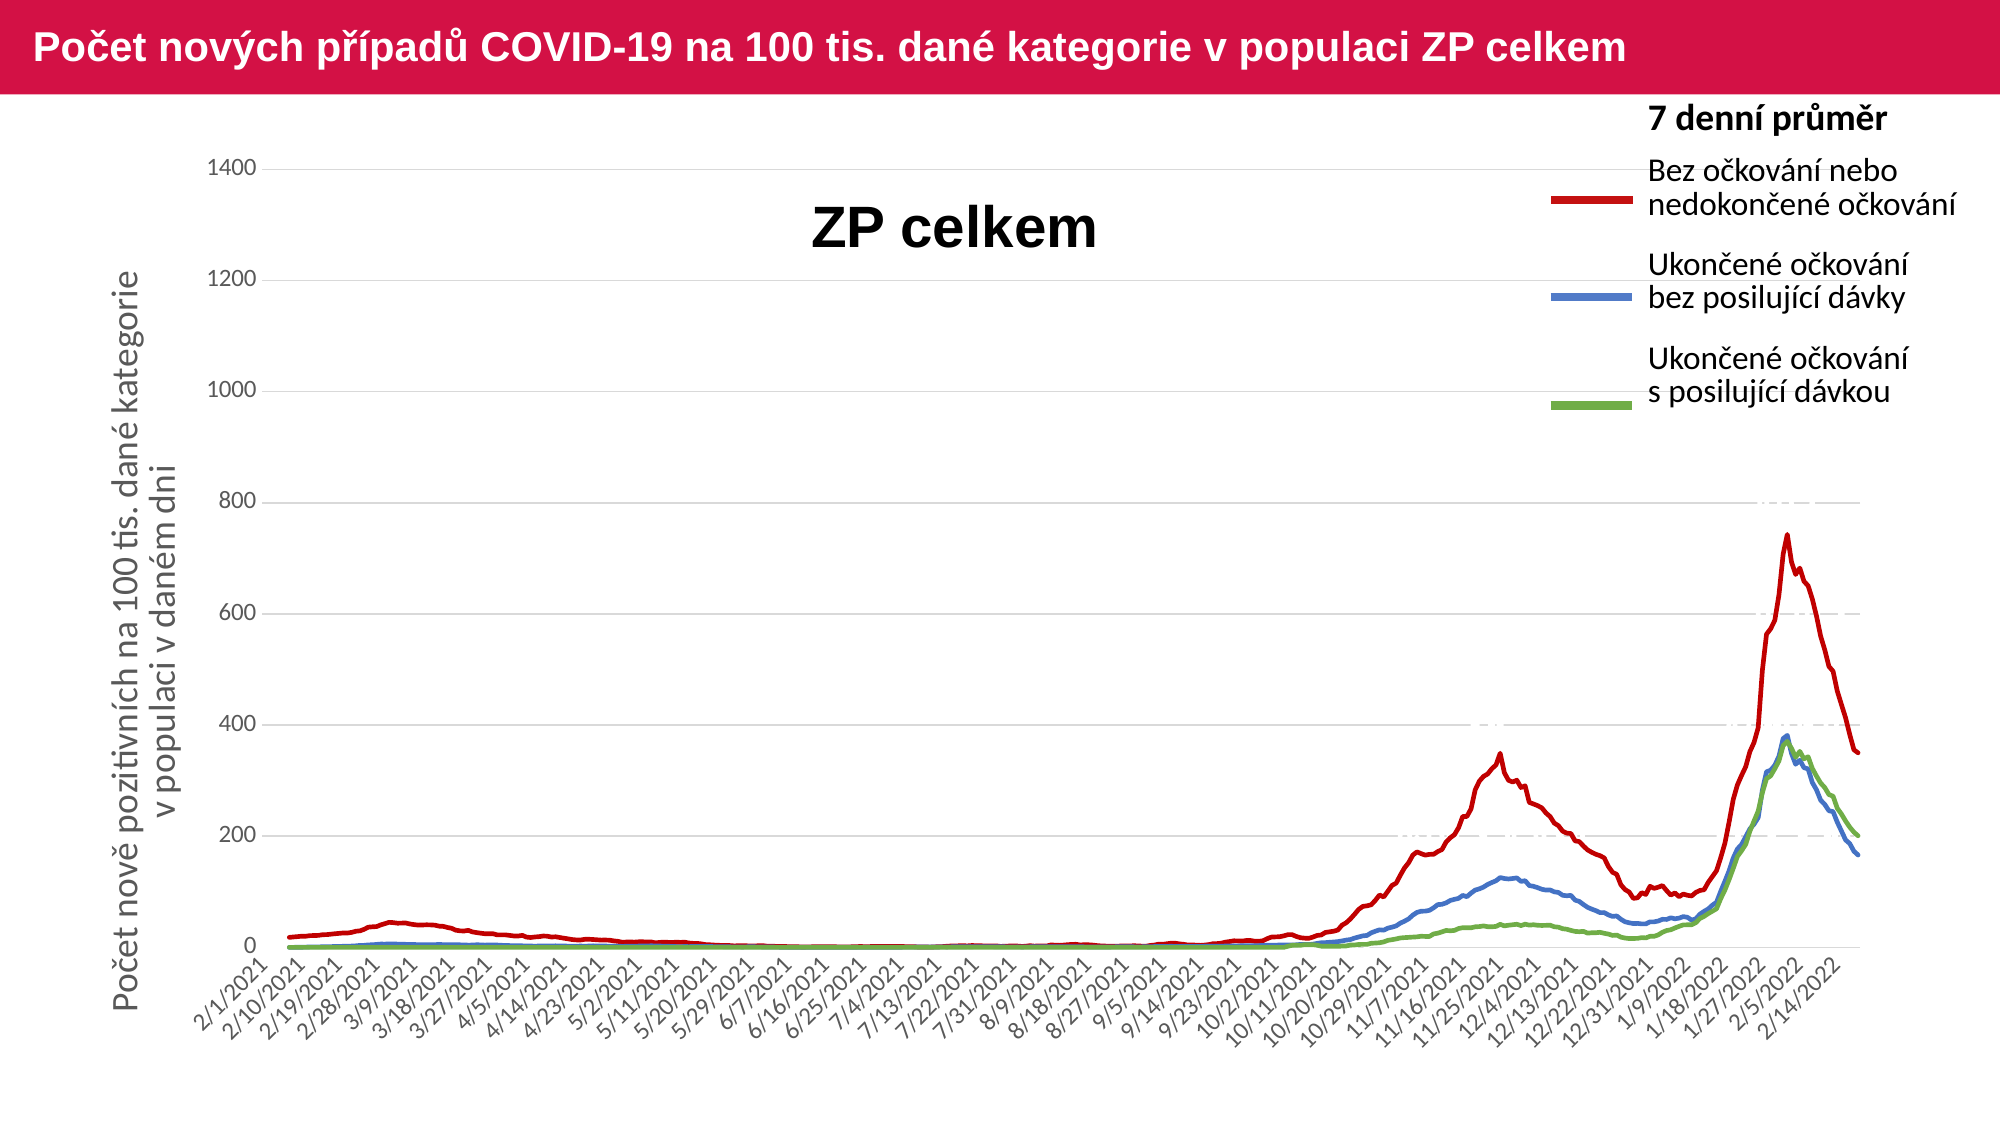

# Počet nových případů COVID-19 na 100 tis. dané kategorie v populaci ZP celkem
| 7 denní průměr |
| --- |
| Bez očkování nebo nedokončené očkování |
| Ukončené očkování bez posilující dávky |
| Ukončené očkování s posilující dávkou |

### Chart

| Category | Bez očkování | Ukončené očkování - bez posilující dávky | Ukončené očkování - s posilující dávkou |
|---|---|---|---|
| 44228 | 18.539423053154 | 0.0 | 0.0 |
| 44229 | 26.587458197453 | 0.0 | 0.0 |
| 44230 | 22.196442705955 | 0.0 | 0.0 |
| 44231 | 22.320394523501 | 0.0 | 0.0 |
| 44232 | 19.436345966958 | 0.0 | 0.0 |
| 44233 | 11.021666051996 | 0.0 | 0.0 |
| 44234 | 5.103103962985 | 0.0 | 0.0 |
| 44235 | 23.646557061291 | 0.0 | 0.0 |
| 44236 | 30.98609989744 | 0.817501062751 | 0.0 |
| 44237 | 27.524483471991 | 0.817531137717 | 0.0 |
| 44238 | 22.658986780747 | 1.226336809316 | 0.0 |
| 44239 | 26.966083176418 | 2.452763856071 | 0.0 |
| 44240 | 11.190637166903 | 0.40880734545 | 0.0 |
| 44241 | 7.948791082391 | 0.0 | 0.0 |
| 44242 | 31.607530254632 | 1.226507275232 | 0.0 |
| 44243 | 32.567985670086 | 2.453094783493 | 0.0 |
| 44244 | 32.498692435421 | 0.817728350641 | 0.0 |
| 44245 | 28.831435700656 | 4.088775493515 | 0.0 |
| 44246 | 31.222579308043 | 2.862236469799 | 0.0 |
| 44247 | 16.214813853936 | 1.635623888286 | 0.0 |
| 44248 | 7.59313797274 | 0.408919348836 | 0.0 |
| 44249 | 40.004667211174 | 3.680409588693 | 0.0 |
| 44250 | 46.507670929869 | 5.725268883163 | 0.0 |
| 44251 | 37.592680415948 | 5.725479611158 | 0.0 |
| 44252 | 48.312309622987 | 4.907714518246 | 0.0 |
| 44253 | 58.148945226091 | 8.588781415512 | 0.0 |
| 44254 | 20.428149990687 | 3.681041816635 | 0.0 |
| 44255 | 10.22089150223 | 4.499198324662 | 0.0 |
| 44256 | 62.075890819462 | 8.179825278932 | 0.0 |
| 44257 | 62.066761712796 | 5.3165602673 | 0.0 |
| 44258 | 53.882981029474 | 7.769848896885 | 0.0 |
| 44259 | 44.363909022744 | 4.49789212419 | 0.0 |
| 44260 | 51.013660324598 | 6.54171981814 | 0.0 |
| 44261 | 22.052244918532 | 3.679356357927 | 0.0 |
| 44262 | 10.715681454307 | 1.635109061774 | 0.0 |
| 44263 | 50.076064908722 | 5.722320319141 | 0.0 |
| 44264 | 53.604247498468 | 6.947821857847 | 0.0 |
| 44265 | 48.112081906008 | 2.451931918023 | 0.0 |
| 44266 | 45.797292154472 | 6.129228657004 | 0.0 |
| 44267 | 53.237073778793 | 6.537202812631 | 0.0 |
| 44268 | 20.777736655173 | 2.859745809451 | 0.0 |
| 44269 | 7.792561999571 | 3.267947157294 | 0.0 |
| 44270 | 37.143713589386 | 8.169067010856 | 0.0 |
| 44271 | 51.679924638894 | 4.492546457014 | 0.0 |
| 44272 | 33.508981721178 | 3.266986286825 | 0.0 |
| 44273 | 35.617938249048 | 5.308310773012 | 0.0 |
| 44274 | 29.854707092151 | 6.12437378278 | 0.0 |
| 44275 | 11.942041292925 | 1.224754742862 | 0.0 |
| 44276 | 5.971535679925 | 1.632846336913 | 0.0 |
| 44277 | 45.359036787512 | 5.714402334741 | 0.0 |
| 44278 | 32.176973353443 | 5.713819280058 | 0.0 |
| 44279 | 24.942362918121 | 6.529439610845 | 0.0 |
| 44280 | 27.87200630859 | 4.080500106093 | 0.0 |
| 44281 | 23.335140662855 | 3.264080426941 | 0.0 |
| 44282 | 10.992710458876 | 3.263747516492 | 0.0 |
| 44283 | 6.192078267869 | 1.631713993171 | 0.0 |
| 44284 | 31.253038489853 | 4.07888564844 | 0.0 |
| 44285 | 32.952625342672 | 2.447091835278 | 0.0 |
| 44286 | 24.102705883186 | 4.893684699894 | 0.0 |
| 44287 | 20.794343938448 | 2.038661170436 | 0.0 |
| 44288 | 16.744443392861 | 1.222967326389 | 0.0 |
| 44289 | 10.206238928053 | 3.668214109581 | 0.0 |
| 44290 | 14.592575297688 | 0.407504604802 | 0.0 |
| 44291 | 9.595370602736 | 1.222284694551 | 0.0 |
| 44292 | 27.637928201144 | 3.258815094831 | 0.0 |
| 44293 | 31.029576484121 | 2.850940606761 | 0.0 |
| 44294 | 24.561161128892 | 4.072009414485 | 0.0 |
| 44295 | 24.997070655782 | 2.035623409669 | 0.0 |
| 44296 | 7.830853563038 | 2.035242254885 | 0.0 |
| 44297 | 3.919877699815 | 0.813947809666 | 0.0 |
| 44298 | 12.707691330177 | 3.66207957292 | 0.0 |
| 44299 | 18.518667622122 | 2.034107921629 | 0.0 |
| 44300 | 22.062067951169 | 2.033735606236 | 0.0 |
| 44301 | 16.641981061425 | 2.440026189614 | 0.0 |
| 44302 | 15.902376149783 | 2.032974852101 | 0.0 |
| 44303 | 3.360356197756 | 2.439113626108 | 0.0 |
| 44304 | 3.369073588989 | 1.62577834138 | 0.0 |
| 44305 | 21.100251514998 | 2.844580261863 | 0.0 |
| 44306 | 18.905378580206 | 2.844048625105 | 0.0 |
| 44307 | 19.155753691836 | 4.874620693577 | 0.0 |
| 44308 | 13.264358668258 | 1.624569996629 | 0.0 |
| 44309 | 11.696222120255 | 2.030333177674 | 0.0 |
| 44310 | 4.526689360469 | 0.405990800248 | 0.0 |
| 44311 | 0.907993062932 | 0.405916640958 | 0.0 |
| 44312 | 11.920481220657 | 2.840886031769 | 0.0 |
| 44313 | 13.911043513744 | 2.840355774849 | 0.0 |
| 44314 | 7.507859790718 | 1.217073101467 | 0.0 |
| 44315 | 16.12979742872 | 4.056153387496 | 0.0 |
| 44316 | 11.538239649237 | 2.43323803151 | 0.0 |
| 44317 | 3.854010097506 | 0.810974101542 | 0.0 |
| 44318 | 4.828165586766 | 1.62203370586 | 0.0 |
| 44319 | 11.66883836714 | 2.838720142747 | 0.0 |
| 44320 | 11.746625292442 | 4.461081122732 | 0.0 |
| 44321 | 7.876574084102 | 3.244606855043 | 0.0 |
| 44322 | 4.954615720004 | 1.216791725816 | 0.0 |
| 44323 | 16.943409013893 | 1.622481098095 | 0.0 |
| 44324 | 7.986423080762 | 0.0 | 0.0 |
| 44325 | 1.999840012798 | 0.0 | 0.0 |
| 44326 | 9.027171787079 | 2.02843048163 | 0.0 |
| 44327 | 16.113276332618 | 1.217122479035 | 0.0 |
| 44328 | 5.061343483014 | 2.434383228722 | 0.0 |
| 44329 | 8.133718329334 | 2.434511636965 | 0.0 |
| 44330 | 6.126887847317 | 0.811549979305 | 0.0 |
| 44331 | 4.087430130491 | 0.811592791432 | 0.0 |
| 44332 | 1.022599447796 | 0.405819450926 | 0.0 |
| 44333 | 3.07509379036 | 3.24672689345 | 0.0 |
| 44334 | 7.190254124124 | 1.217591765832 | 0.0 |
| 44335 | 3.089725632363 | 1.217656012176 | 0.0 |
| 44336 | 4.132572939912 | 1.623633610839 | 0.0 |
| 44337 | 4.148861137617 | 0.405929822852 | 0.0 |
| 44338 | 1.037667323855 | 0.405951245255 | 0.0 |
| 44339 | 1.038820730706 | 0.0 | 0.0 |
| 44340 | 1.041081058571 | 1.217987235493 | 0.0 |
| 44341 | 3.129727192113 | 0.812037646065 | 0.0 |
| 44342 | 7.328461651207 | 0.812080509661 | 0.0 |
| 44343 | 2.101193477895 | 1.218190013278 | 0.0 |
| 44344 | 3.163088861709 | 1.624339097029 | 0.0 |
| 44345 | 0.0 | 0.406107862248 | 0.0 |
| 44346 | 1.060265490478 | 0.0 | 0.0 |
| 44347 | 4.257402558698 | 0.812301493822 | 0.0 |
| 44348 | 2.145071162735 | 0.0 | 0.0 |
| 44349 | 0.0 | 0.0 | 0.0 |
| 44350 | 4.361336749713 | 1.218526476549 | 0.0 |
| 44351 | 0.0 | 0.0 | 0.0 |
| 44352 | 0.0 | 0.0 | 0.0 |
| 44353 | 1.103582227911 | 0.0 | 0.0 |
| 44354 | 0.0 | 0.406208490569 | 0.0 |
| 44355 | 1.119632760454 | 0.40621509089 | 0.0 |
| 44356 | 1.127395715896 | 0.0 | 0.0 |
| 44357 | 1.137837653323 | 0.0 | 0.0 |
| 44358 | None | None | 0.0 |
| 44359 | 1.153708596282 | 0.406248095712 | 0.0 |
| 44360 | 1.156911970568 | 0.406256347755 | 0.0 |
| 44361 | 1.164117249889 | 0.0 | 0.0 |
| 44362 | None | None | 0.0 |
| 44363 | 0.0 | 0.0 | 0.0 |
| 44364 | 2.378121284185 | 0.0 | 0.0 |
| 44365 | 0.0 | 0.0 | 0.0 |
| 44366 | 0.0 | 0.406304216218 | 0.0 |
| 44367 | 1.205254911413 | 0.0 | 0.0 |
| 44368 | None | None | 0.0 |
| 44369 | 1.219214825652 | 0.0 | 0.0 |
| 44370 | 2.453716767473 | 0.0 | 0.0 |
| 44371 | 2.470721944952 | 0.0 | 0.0 |
| 44372 | None | None | 0.0 |
| 44373 | 1.249968750781 | 0.0 | 0.0 |
| 44374 | 1.251924834432 | 0.0 | 0.0 |
| 44375 | 0.0 | 0.406376865777 | 0.0 |
| 44376 | 3.801895878744 | 0.0 | 0.0 |
| 44377 | None | None | 0.0 |
| 44378 | 1.285198370368 | 0.406375214362 | 0.0 |
| 44379 | 1.295034836437 | 0.8126975871 | 0.0 |
| 44380 | None | None | 0.0 |
| 44381 | 1.300897619357 | 0.406297613001 | 0.0 |
| 44382 | 0.0 | 0.812542404556 | 0.0 |
| 44383 | 1.317071885783 | 0.0 | 0.0 |
| 44384 | 0.0 | 0.406220041271 | 0.0 |
| 44385 | 0.0 | 1.624774562529 | 0.0 |
| 44386 | 0.0 | 0.406167243424 | 0.0 |
| 44387 | 1.349418400669 | 0.0 | 0.0 |
| 44388 | 0.0 | 0.406116108595 | 0.0 |
| 44389 | 2.719978240174 | 1.624358885852 | 0.0 |
| 44390 | 4.108238387379 | 0.40606498664 | 0.0 |
| 44391 | 1.379576745854 | 1.624154424602 | 0.0 |
| 44392 | 4.171997552428 | 0.406012229088 | 0.0 |
| 44393 | 2.802494219855 | 2.029937518523 | 0.0 |
| 44394 | 1.404277429048 | 0.0 | 0.0 |
| 44395 | 2.812346199817 | 0.405934766283 | 0.0 |
| 44396 | 2.815949538184 | 2.029550251664 | 0.0 |
| 44397 | 2.820277797363 | 2.029418449849 | 0.0 |
| 44398 | 5.678511094391 | 0.81171466606 | 0.0 |
| 44399 | 2.856245180086 | 2.02916313254 | 0.0 |
| 44400 | 1.437235907901 | 1.217418828599 | 0.0 |
| 44401 | 0.0 | 0.405779929313 | 0.0 |
| 44402 | 1.442918157682 | 0.0 | 0.0 |
| 44403 | 4.354073235511 | 2.028644459771 | 0.0 |
| 44404 | 1.459300119662 | 1.217107665344 | 0.0 |
| 44405 | 0.0 | 0.811355734865 | 0.0 |
| 44406 | 5.914884807618 | 0.405651537216 | 0.0 |
| 44407 | 2.977652716363 | 0.811250420836 | 0.0 |
| 44408 | 1.491669028475 | 0.405598887036 | 0.0 |
| 44409 | 0.0 | 0.405616983994 | 0.0 |
| 44410 | 0.0 | 0.811270165134 | 0.0 |
| 44411 | 3.032968366139 | 1.622606148866 | 0.0 |
| 44412 | 7.636502481863 | 1.622678555491 | 0.0 |
| 44413 | 0.0 | 1.217058288978 | 0.0 |
| 44414 | 4.644466118619 | 0.811408402134 | 0.0 |
| 44415 | 1.55293971488 | 0.0 | 0.0 |
| 44416 | 0.0 | 0.811477538301 | 0.0 |
| 44417 | 12.5134911076 | 1.217265696641 | 0.0 |
| 44418 | 1.573588884168 | 0.811546686251 | 0.0 |
| 44419 | 4.75029293473 | 1.62316582262 | 0.0 |
| 44420 | 3.183496752833 | 0.811615845987 | 0.0 |
| 44421 | 9.602919287463 | 1.21747811583 | 0.0 |
| 44422 | 4.811933595316 | 0.405842508756 | 0.0 |
| 44423 | 1.606967812434 | 0.40586062746 | 0.0 |
| 44424 | 4.842458677685 | 1.217631301241 | 0.0 |
| 44425 | 3.244330532394 | 0.405895222207 | 0.0 |
| 44426 | 4.892607270414 | 0.0 | 0.0 |
| 44427 | 0.0 | 1.217789468556 | 0.0 |
| 44428 | 3.297989875171 | 0.405946301423 | 0.0 |
| 44429 | 0.0 | 0.405964429396 | 0.0 |
| 44430 | 0.0 | 0.811965117978 | 0.0 |
| 44431 | 3.332944489809 | 1.624002760804 | 0.0 |
| 44432 | 3.350252106471 | 1.218056469097 | 0.0 |
| 44433 | 3.371032715872 | 1.624141235321 | 0.0 |
| 44434 | 5.083711787433 | 0.406053444754 | 0.0 |
| 44435 | 1.705349681952 | 1.218209800091 | 0.0 |
| 44436 | 0.0 | 0.406088072381 | 0.0 |
| 44437 | 3.421025623481 | 0.0 | 0.0 |
| 44438 | 0.0 | 0.406122705914 | 0.0 |
| 44439 | 1.727921483247 | 2.436835200896 | 0.0 |
| 44440 | 3.474212656556 | 2.030514573003 | 0.0 |
| 44441 | 13.969163072517 | 1.624266542139 | 0.0 |
| 44442 | 7.031483467224 | 3.248242903604 | 0.0 |
| 44443 | 10.559476249978 | 1.217982290537 | 0.0 |
| 44444 | 1.761493746697 | 0.811915674438 | 0.0 |
| 44445 | 7.081275337688 | 1.217764752205 | 0.0 |
| 44446 | 8.892050506846 | 2.841185829788 | 0.0 |
| 44447 | 1.785841845846 | 0.40584745006 | 0.0 |
| 44448 | 5.37846462763 | 1.623251453824 | 0.0 |
| 44449 | 1.80043930719 | 1.623106544771 | 0.0 |
| 44450 | 1.801671951571 | 1.217221246191 | 0.0 |
| 44451 | 3.605682555707 | 1.217112603201 | 0.0 |
| 44452 | 3.614610254649 | 2.839664432797 | 0.0 |
| 44453 | 7.249003262051 | 2.433780878594 | 0.0 |
| 44454 | 5.447414294015 | 2.027977984271 | 0.0 |
| 44455 | 10.919017288444 | 4.055594083699 | 0.0 |
| 44456 | 12.767897856817 | 1.216579546053 | 0.0 |
| 44457 | 3.648636322174 | 1.216471017578 | 0.0 |
| 44458 | 9.120758847136 | 1.621810102255 | 0.0 |
| 44459 | 16.450374702979 | 3.246621484517 | 0.0 |
| 44460 | 14.644236577641 | 4.062629496315 | 0.0 |
| 44461 | 14.666251122884 | 3.253275641911 | 0.0 |
| 44462 | 9.180376028202 | 3.25797899418 | 0.0 |
| 44463 | 11.03935530165 | 2.853788199993 | 0.0 |
| 44464 | 11.039152193111 | 1.223171765933 | 0.0 |
| 44465 | 9.198616528074 | 1.631081896622 | 0.0 |
| 44466 | 7.367432265669 | 5.311151784546 | 0.0 |
| 44467 | 12.912984928701 | 4.085701678406 | 0.0 |
| 44468 | 22.166395744052 | 4.097991164731 | 0.0 |
| 44469 | 35.151335750758 | 7.398577828928 | 0.0 |
| 44470 | 31.517668434128 | 1.653678400892 | 0.0 |
| 44471 | 12.982918189068 | 2.894667195977 | 0.0 |
| 44472 | 11.131931946789 | 4.135991397137 | 0.0 |
| 44473 | 18.589088205223 | 4.153099873745 | 0.0 |
| 44474 | 27.926200361178 | 5.006800904562 | 13.86962552011 |
| 44475 | 22.370947596055 | 5.45624719318 | 11.600928074245 |
| 44476 | 13.074581146453 | 8.438569324956 | 0.0 |
| 44477 | 14.97790758631 | 6.821776817044 | 0.0 |
| 44478 | 7.492320371619 | 2.560764815091 | 7.962417389919 |
| 44479 | 9.368734658696 | 2.134872718888 | 0.0 |
| 44480 | 33.779979732012 | 9.441735906063 | 0.0 |
| 44481 | 48.800630654303 | 14.245075736319 | 6.582845105654 |
| 44482 | 28.212458621727 | 13.898601018941 | 0.0 |
| 44483 | 45.20710505001 | 10.061110309138 | 0.0 |
| 44484 | 22.639800769753 | 11.04274425446 | 0.0 |
| 44485 | 15.098327860189 | 6.193046093957 | 4.814636494944 |
| 44486 | 24.540340544418 | 7.082936762655 | 0.0 |
| 44487 | 94.519745174767 | 17.816737042777 | 4.481893151667 |
| 44488 | 79.513829726813 | 25.109630440046 | 8.405833648552 |
| 44489 | 75.823634226788 | 20.346247925813 | 11.700924373025 |
| 44490 | 104.396021562523 | 28.775401142794 | 0.0 |
| 44491 | 83.674051535609 | 25.473340990774 | 6.474796853248 |
| 44492 | 53.265356592539 | 20.422182202996 | 6.380806533945 |
| 44493 | 32.345218615624 | 12.083188102707 | 0.0 |
| 44494 | 106.709350406829 | 50.170674068794 | 17.902965924688 |
| 44495 | 135.457407230754 | 45.443786982248 | 11.25777490079 |
| 44496 | 143.244585354673 | 38.426991118561 | 15.54847236259 |
| 44497 | 78.422371416001 | 24.060092486995 | 10.267467529133 |
| 44498 | 157.175442295528 | 50.556608818239 | 26.792673421667 |
| 44499 | 126.560432606569 | 33.111454128462 | 14.494854326714 |
| 44500 | 61.375580191031 | 28.286335749051 | 9.58979645657 |
| 44501 | 205.472875660105 | 85.063699435039 | 29.973254634326 |
| 44502 | 226.757369614512 | 69.993248878122 | 15.454926809882 |
| 44503 | 209.752530500712 | 66.776454521719 | 18.923067218939 |
| 44504 | 173.520735727919 | 71.33140059205 | 13.872924016013 |
| 44505 | 199.099221000135 | 85.701374857813 | 29.526832509042 |
| 44506 | 104.454803953807 | 47.920410448732 | 21.928221621226 |
| 44507 | 42.581194596059 | 29.215663769446 | 7.269687221707 |
| 44508 | 215.224725636948 | 94.742825862686 | 29.979719601446 |
| 44509 | 227.475988645642 | 102.04081632653 | 47.842802221272 |
| 44510 | 243.778765894375 | 107.51821089697 | 28.024133724572 |
| 44511 | 199.078772737918 | 75.024464499293 | 30.289021026957 |
| 44512 | 293.547818939705 | 103.021978021978 | 46.88657985087 |
| 44513 | 158.680405908396 | 78.821452757085 | 18.045384141114 |
| 44514 | 80.381124159429 | 43.356697776023 | 11.986455305504 |
| 44515 | 304.77613701162 | 107.075984706634 | 54.20530625998 |
| 44516 | 368.683582736933 | 139.208500241484 | 58.045700370926 |
| 44517 | 243.164699602633 | 91.099571832012 | 26.764710025496 |
| 44518 | 295.541098064106 | 120.272541030775 | 30.202770417759 |
| 44519 | 531.872509960159 | 141.566000760478 | 59.476605868358 |
| 44520 | 269.246110889509 | 93.879083740142 | 21.007024223724 |
| 44521 | 139.720558882235 | 65.802615653972 | 19.637877538195 |
| 44522 | 336.376741950985 | 141.083855975909 | 44.93689575924 |
| 44523 | 433.465112078826 | 163.012861235301 | 56.451107068933 |
| 44524 | 291.797472430169 | 113.272921108742 | 31.910846005621 |
| 44525 | 442.183051668786 | 159.977443793365 | 56.348835257586 |
| 44526 | 286.038868827849 | 129.556378930502 | 40.335127286137 |
| 44527 | 174.686681156182 | 87.918712870043 | 28.635900255432 |
| 44528 | 117.924528301886 | 71.79202982518 | 26.213514776444 |
| 44529 | 359.352349061804 | 148.887163890408 | 50.358665607269 |
| 44530 | 340.575696025932 | 119.030001994556 | 40.617384240454 |
| 44531 | 314.316823140292 | 122.297103900496 | 49.585529648912 |
| 44532 | 233.196442206492 | 98.239599129689 | 43.245751895957 |
| 44533 | 265.846971836836 | 120.245896102141 | 45.717304507726 |
| 44534 | 153.929358905021 | 71.199956601931 | 22.228284481626 |
| 44535 | 89.549752176267 | 51.660968099352 | 24.165290587619 |
| 44536 | 295.176687322056 | 138.761042493851 | 51.567349934053 |
| 44537 | 294.538416224859 | 120.253296539068 | 41.937308600074 |
| 44538 | 232.735274204468 | 98.606131892744 | 30.650753816976 |
| 44539 | 200.132001958738 | 90.669598554997 | 37.630766915029 |
| 44540 | 197.306339538474 | 84.648671526667 | 26.52956674473 |
| 44541 | 128.888125107406 | 65.252137190785 | 15.463120457708 |
| 44542 | 83.865557060834 | 55.883174752569 | 9.064621688013 |
| 44543 | 202.984301107776 | 79.449349183602 | 39.418046298287 |
| 44544 | 286.278166952221 | 103.539086004966 | 38.052423850905 |
| 44545 | 176.470588235294 | 59.190007512577 | 34.937549130928 |
| 44546 | 151.044174948557 | 56.142185853707 | 15.486935049515 |
| 44547 | 167.356645820487 | 61.868103468529 | 31.211249546593 |
| 44548 | 103.672659093415 | 45.587449303612 | 15.967191623107 |
| 44549 | 66.245638828777 | 31.52485735002 | 14.247163138398 |
| 44550 | 175.271226676724 | 79.612763518247 | 26.53795757244 |
| 44551 | 178.384284344549 | 74.785895219331 | 28.731150313169 |
| 44552 | 102.839257768835 | 39.752076843198 | 17.901606262307 |
| 44553 | 125.82290426225 | 61.883707485485 | 19.45982761836 |
| 44554 | 36.215482118605 | 20.360295794377 | 5.675460928505 |
| 44555 | 43.09758199882 | 13.84703103364 | 4.86460191341 |
| 44556 | 34.07464619159 | 18.739713526814 | 7.295719844357 |
| 44557 | 95.848832698144 | 69.789973233492 | 28.161307972063 |
| 44558 | 185.754254001742 | 77.003328530975 | 29.53195836792 |
| 44559 | 168.291951956105 | 33.426090735123 | 27.69447455669 |
| 44560 | 102.038449943183 | 61.477308136058 | 15.712523666988 |
| 44561 | 140.183640569145 | 46.402929290372 | 25.100401606425 |
| 44562 | 16.415355392444 | 14.35325903411 | 5.49036832528 |
| 44563 | 49.365303244005 | 29.611831195641 | 25.849508859331 |
| 44564 | 115.92145729832 | 90.506237245878 | 60.624902844706 |
| 44565 | 121.422789390981 | 75.991122855193 | 50.809096367919 |
| 44566 | 112.607216445445 | 54.175441049255 | 37.353539819635 |
| 44567 | 129.863883411091 | 48.731648104338 | 39.191745615423 |
| 44568 | 91.559646290629 | 54.391674447697 | 45.133365395286 |
| 44569 | 50.696472973951 | 33.689654544461 | 23.605609282905 |
| 44570 | 33.86386725364 | 20.998046268738 | 27.250966672804 |
| 44571 | 106.964871763704 | 54.379383761762 | 61.433596863961 |
| 44572 | 166.190092137742 | 92.19765687571 | 75.485940743536 |
| 44573 | 137.561718538898 | 113.088057901085 | 92.112175358553 |
| 44574 | 138.087488287221 | 84.825726022435 | 64.965661007753 |
| 44575 | 185.427843845031 | 84.258236969027 | 80.472671057368 |
| 44576 | 123.863551911214 | 81.662016468506 | 53.530551153372 |
| 44577 | 106.752730883813 | 57.489184238219 | 58.396420229082 |
| 44578 | 272.085070267841 | 192.345436702649 | 189.100790721454 |
| 44579 | 346.194370578495 | 216.51013346515 | 182.638216001059 |
| 44580 | 403.296952587402 | 246.121346791952 | 223.350535486377 |
| 44581 | 423.063282160409 | 245.08080635603 | 205.677528004582 |
| 44582 | 369.794190405753 | 199.93301736474 | 231.768779785373 |
| 44583 | 242.979180520742 | 137.285808715106 | 124.696822286473 |
| 44584 | 217.864923747276 | 154.823989569752 | 140.377306810011 |
| 44585 | 460.77018121911 | 292.331678496697 | 354.609929078014 |
| 44586 | 462.604021295291 | 275.510519961614 | 311.261833726375 |
| 44587 | 589.136020347252 | 328.383335584906 | 347.892004575389 |
| 44588 | 1146.16166089244 | 592.26084590754 | 438.2091403685 |
| 44589 | 823.874038813621 | 430.569367158242 | 407.252851774698 |
| 44590 | 311.99202978344 | 156.922620183641 | 159.945391029673 |
| 44591 | 325.792806284648 | 217.679851340589 | 231.458253894987 |
| 44592 | 782.711819739096 | 405.809483126868 | 452.835725337459 |
| 44593 | 973.84603203927 | 498.525864379522 | 503.682806251788 |
| 44594 | 837.914992598858 | 368.042701562567 | 399.660089757548 |
| 44595 | 799.470549305095 | 365.046278795995 | 352.443920342374 |
| 44596 | 665.552992336859 | 293.248761838561 | 293.167997147554 |
| 44597 | 392.614601018675 | 208.700189134546 | 234.971090635477 |
| 44598 | 159.244121237857 | 123.975030993757 | 137.261112870868 |
| 44599 | 725.523546295312 | 389.138989110648 | 479.790157711242 |
| 44600 | 809.027038535235 | 329.116415364597 | 356.574255601899 |
| 44601 | 624.033281775028 | 275.240424155362 | 303.448275862068 |
| 44602 | 544.98824535157 | 235.351046982227 | 264.262295081967 |
| 44603 | 490.235473760347 | 237.629452789106 | 235.394121685683 |
| 44604 | 184.961801367108 | 129.38756552319 | 147.086702708356 |
| 44605 | 99.240940911407 | 113.967049138608 | 117.643983163838 |
| 44606 | 475.538002740388 | 256.191289496157 | 327.680518022428 |
| 44607 | 640.439158279963 | 218.879160926181 | 283.672218381959 |
| 44608 | 455.746723477698 | 161.428587332865 | 215.619727576525 |
| 44609 | 334.881711137517 | 189.717321191424 | 186.712813573436 |
| 44610 | 297.780184082295 | 141.140098350005 | 172.693631110822 |
| 44611 | 146.285961965649 | 81.815634631549 | 100.608845789357 |
ZP celkem